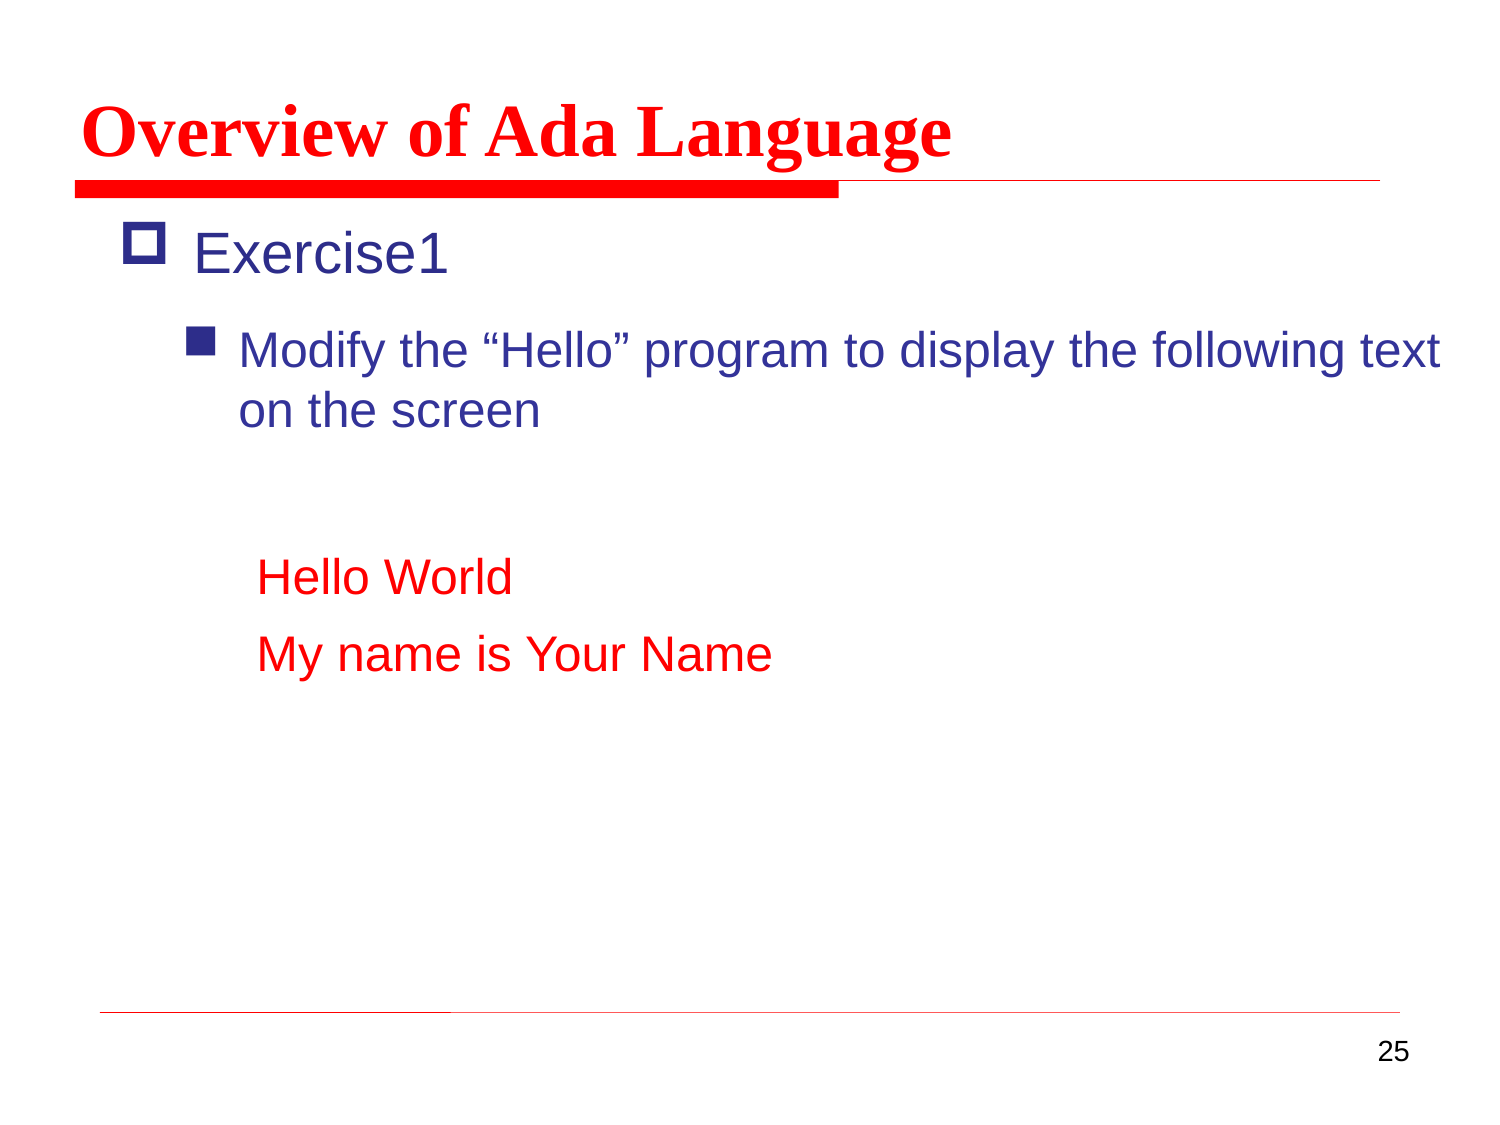

Overview of Ada Language
Exercise1
Modify the “Hello” program to display the following text on the screen

Hello World

My name is Your Name
25